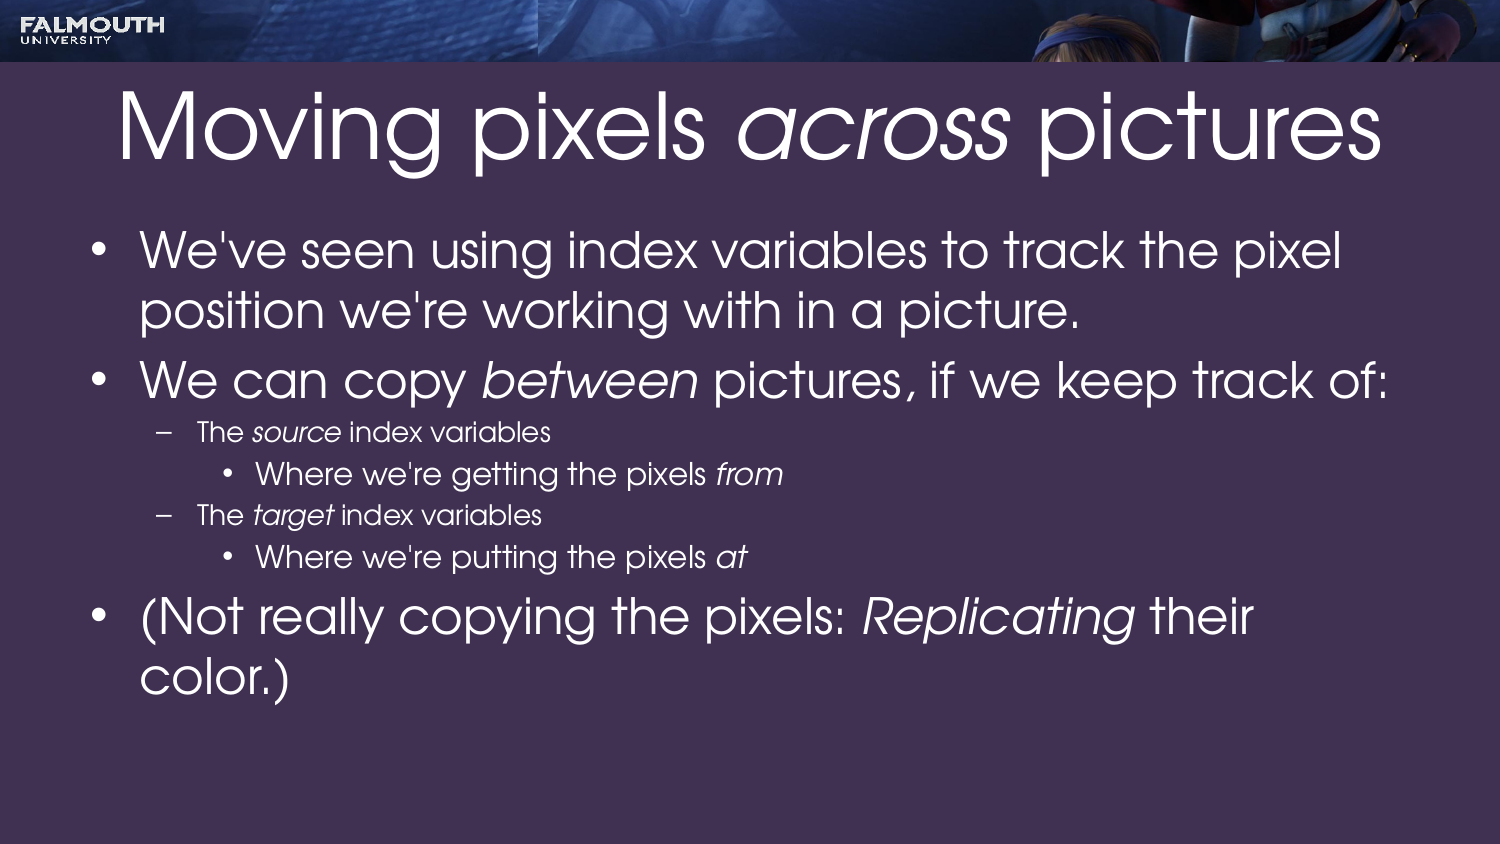

# Moving pixels across pictures
We've seen using index variables to track the pixel position we're working with in a picture.
We can copy between pictures, if we keep track of:
The source index variables
Where we're getting the pixels from
The target index variables
Where we're putting the pixels at
(Not really copying the pixels: Replicating their color.)